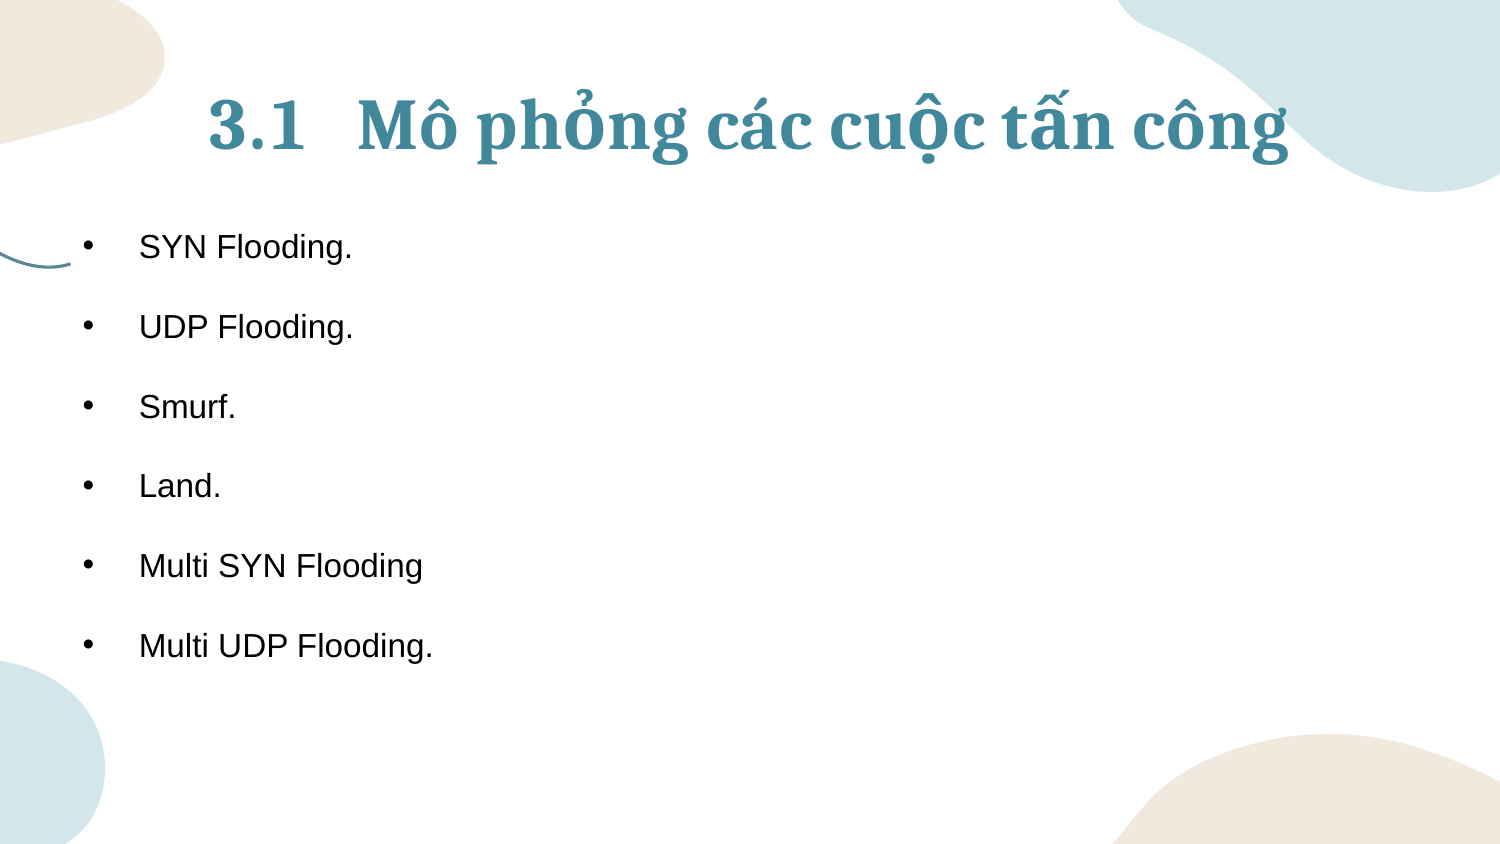

# 3.1	Mô phỏng các cuộc tấn công
SYN Flooding.

UDP Flooding.

Smurf.

Land.

Multi SYN Flooding

Multi UDP Flooding.